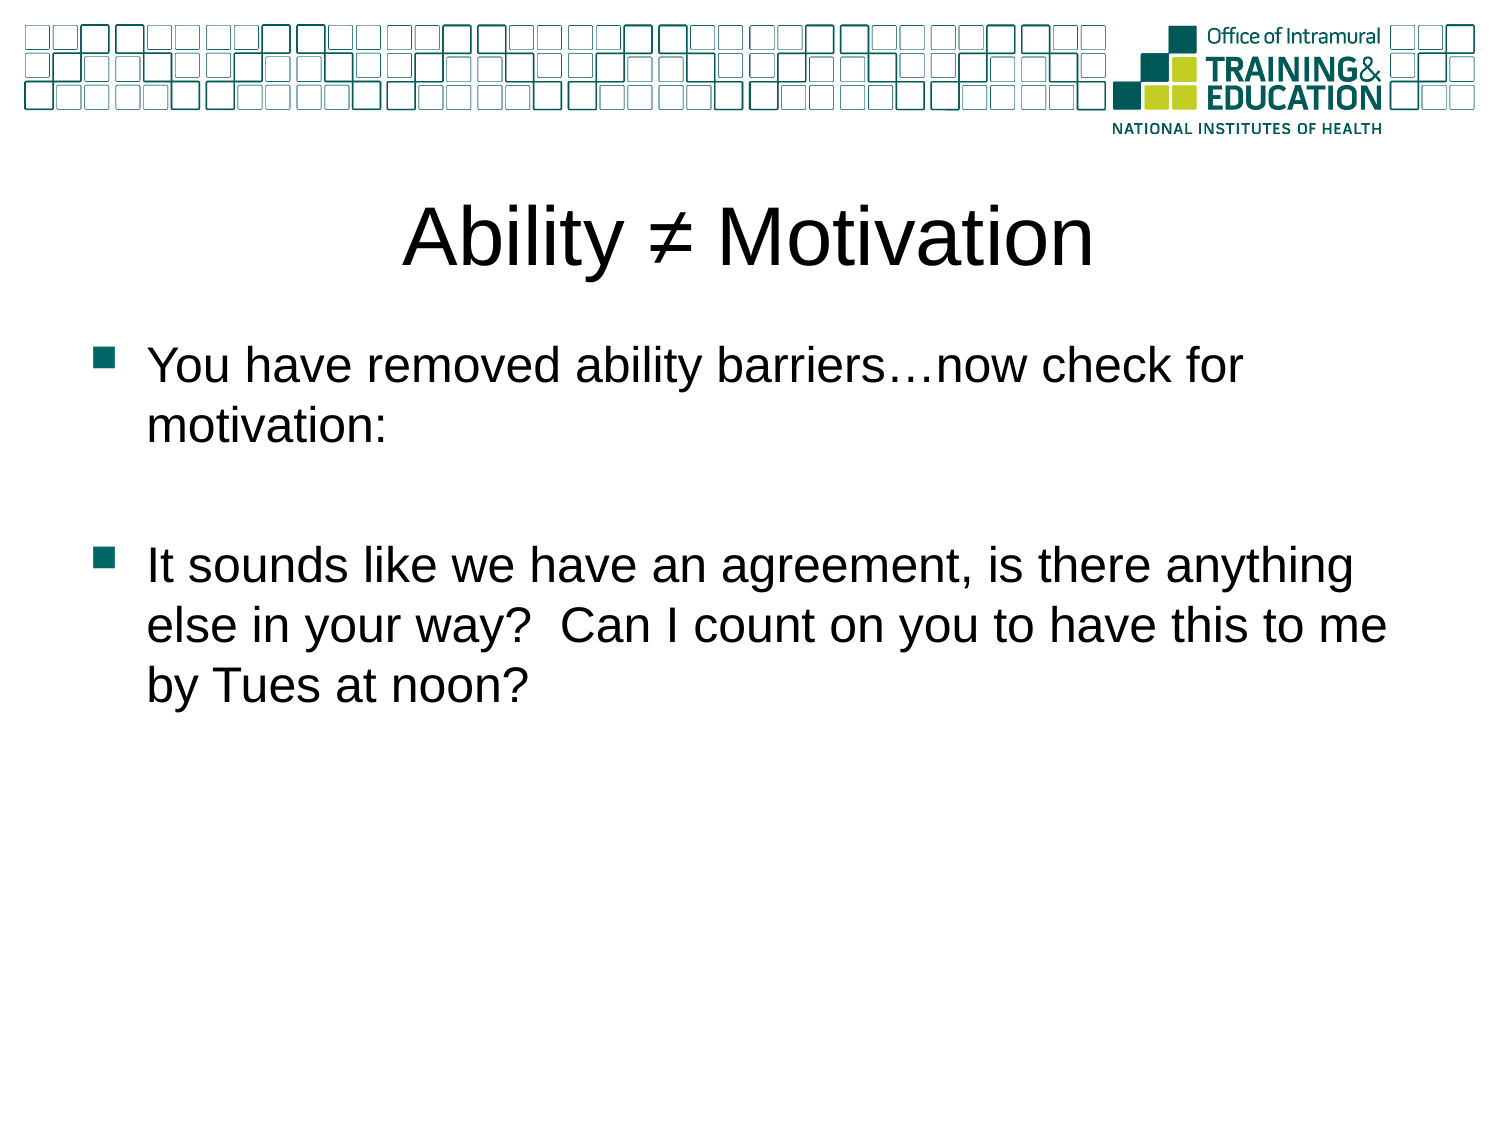

# Ability ≠ Motivation
You have removed ability barriers…now check for motivation:

It sounds like we have an agreement, is there anything else in your way?  Can I count on you to have this to me by Tues at noon?